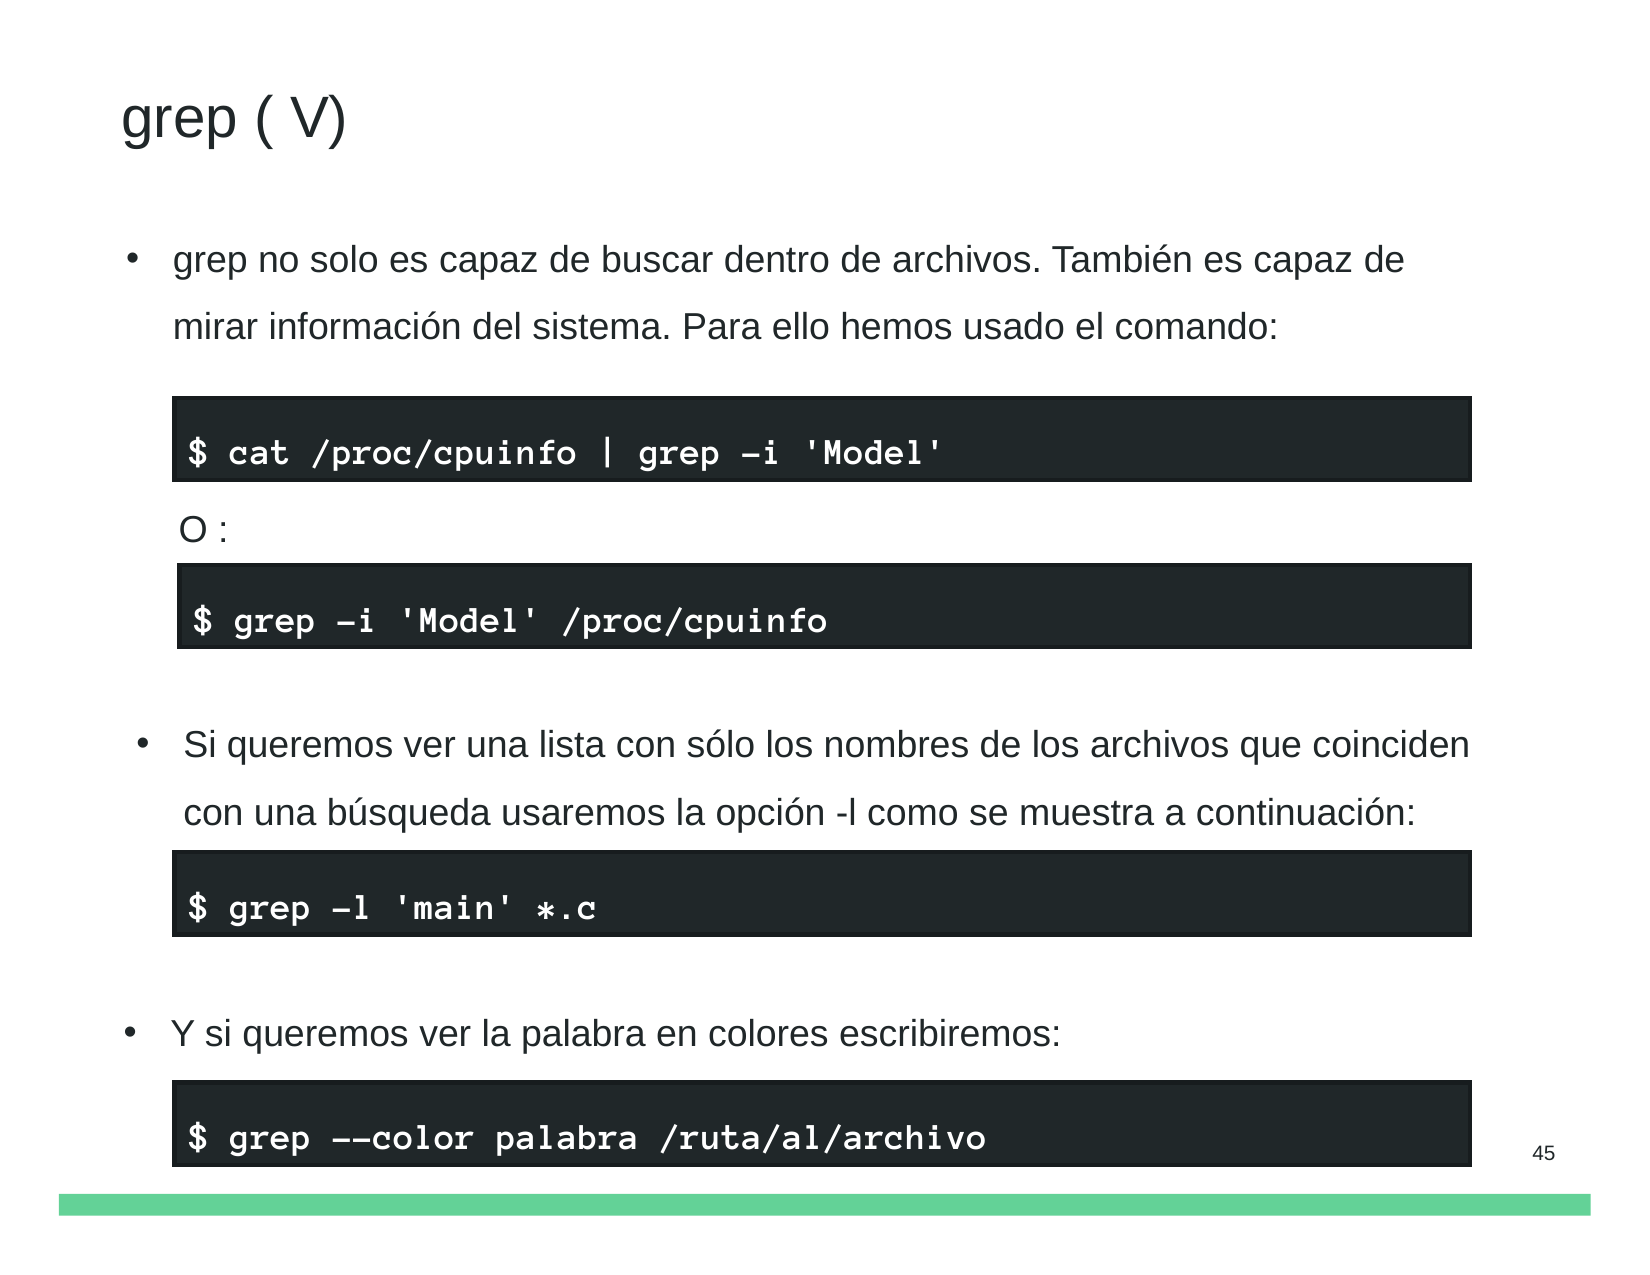

grep ( V)
grep no solo es capaz de buscar dentro de archivos. También es capaz de mirar información del sistema. Para ello hemos usado el comando:

     O :

$ cat /proc/cpuinfo | grep -i 'Model'
$ grep -i 'Model' /proc/cpuinfo
Si queremos ver una lista con sólo los nombres de los archivos que coinciden con una búsqueda usaremos la opción -l como se muestra a continuación:

$ grep -l 'main' *.c
Y si queremos ver la palabra en colores escribiremos:
$ grep --color palabra /ruta/al/archivo
45